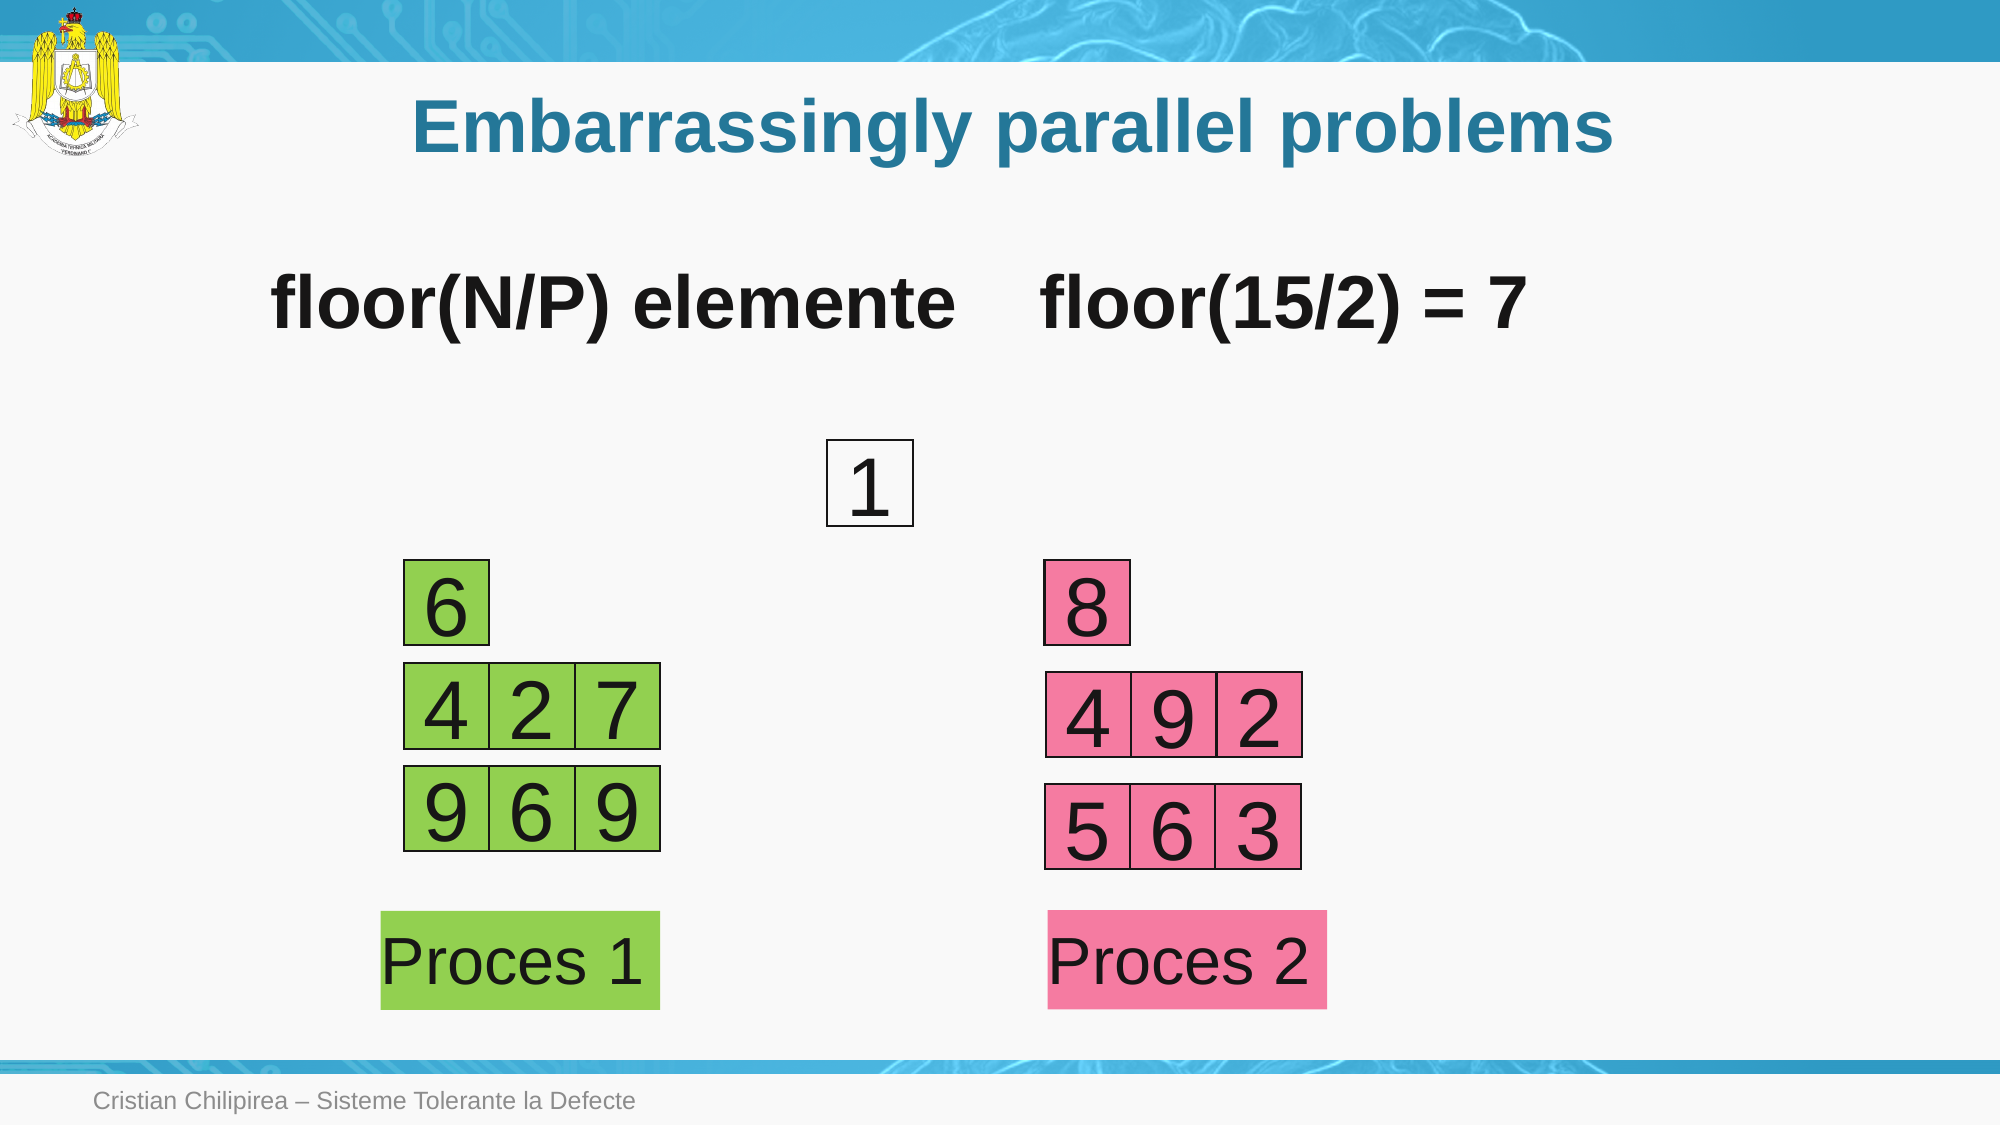

# Embarrassingly parallel problems
floor(N/P) elemente    floor(15/2) = 7
1
6
8
4
2
7
4
2
9
9
6
9
5
3
6
Proces 2
Proces 1
Cristian Chilipirea – Sisteme Tolerante la Defecte